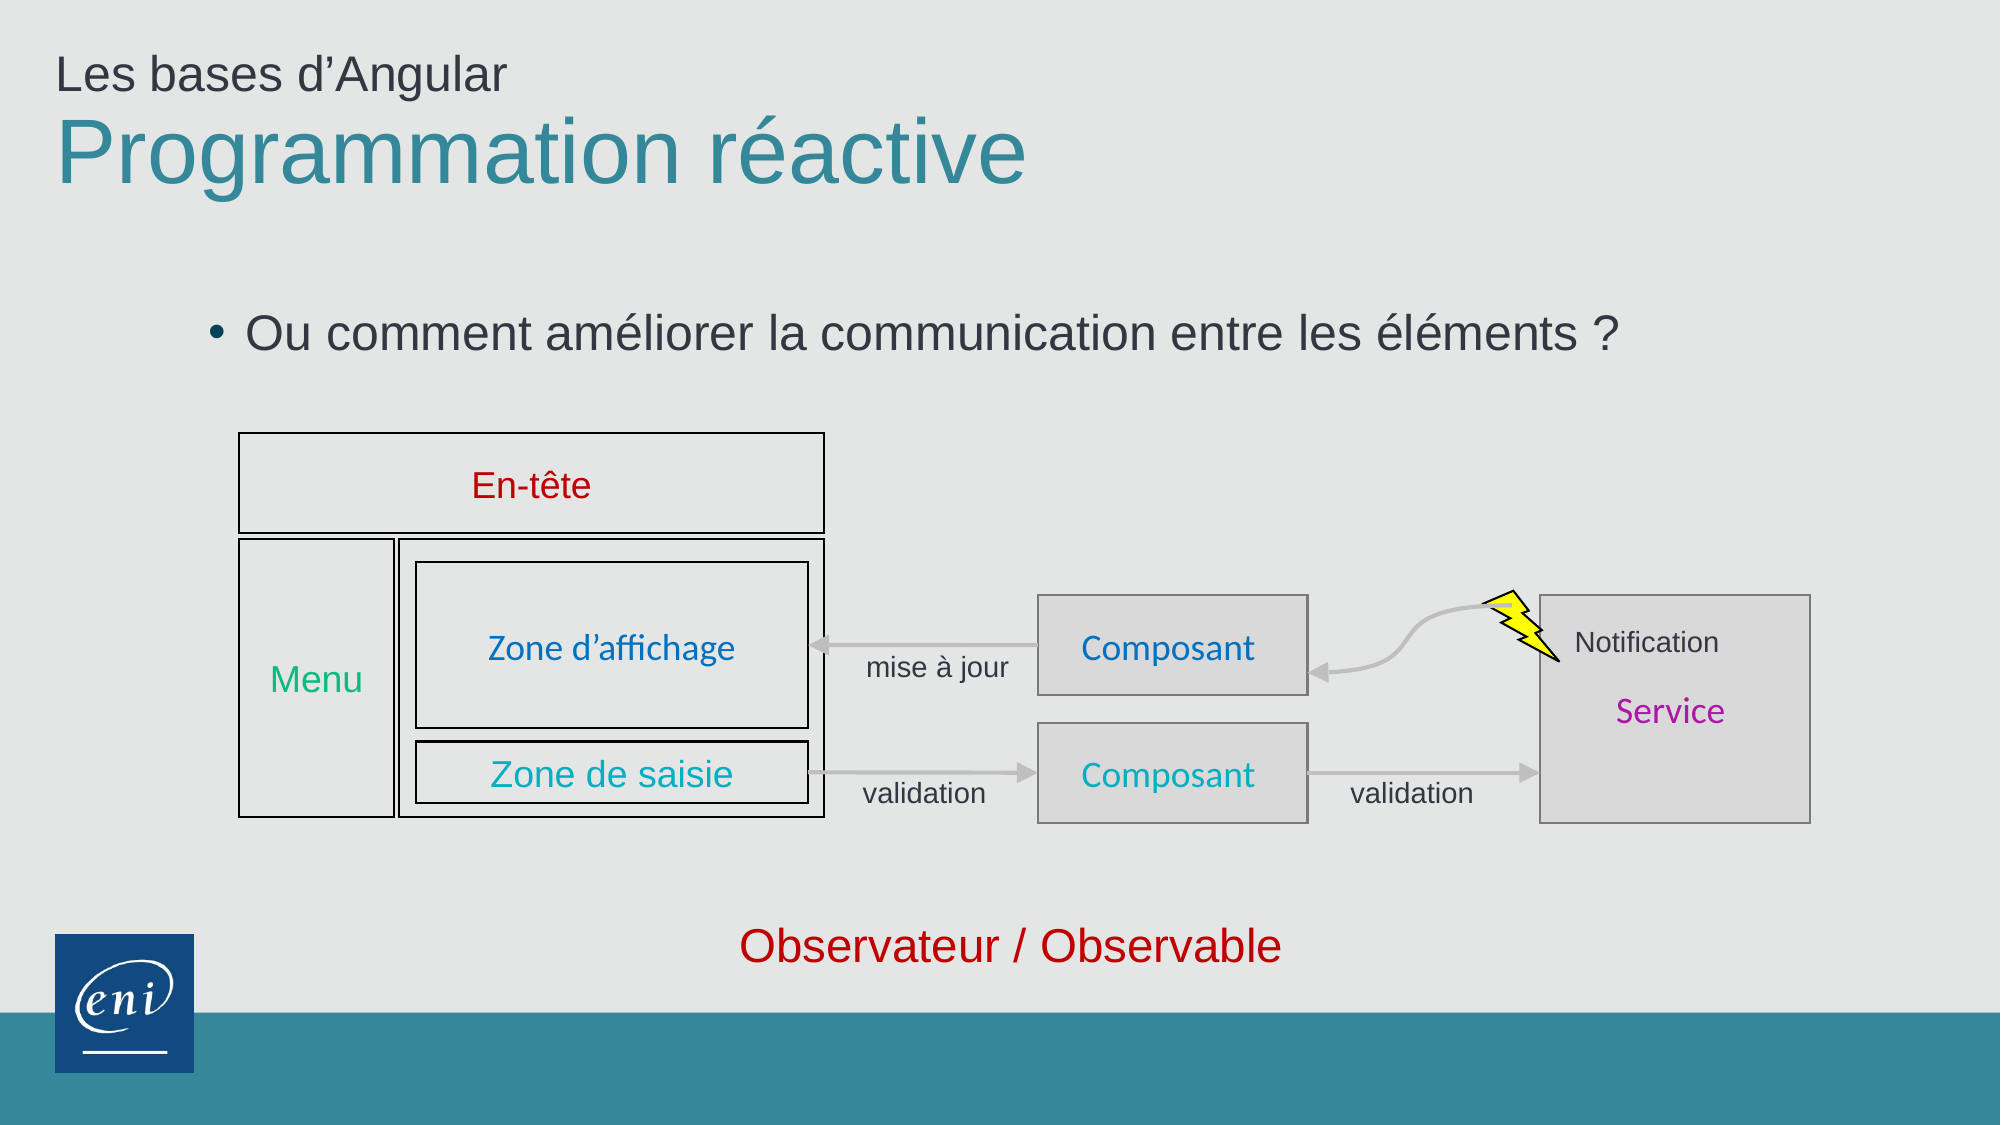

Les bases d’Angular
# Programmation réactive
Ou comment améliorer la communication entre les éléments ?

En-tête

Menu
Zone d’affichage

Composant
Service
Notification
mise à jour
Composant
Zone de saisie
validation
validation
Observateur / Observable